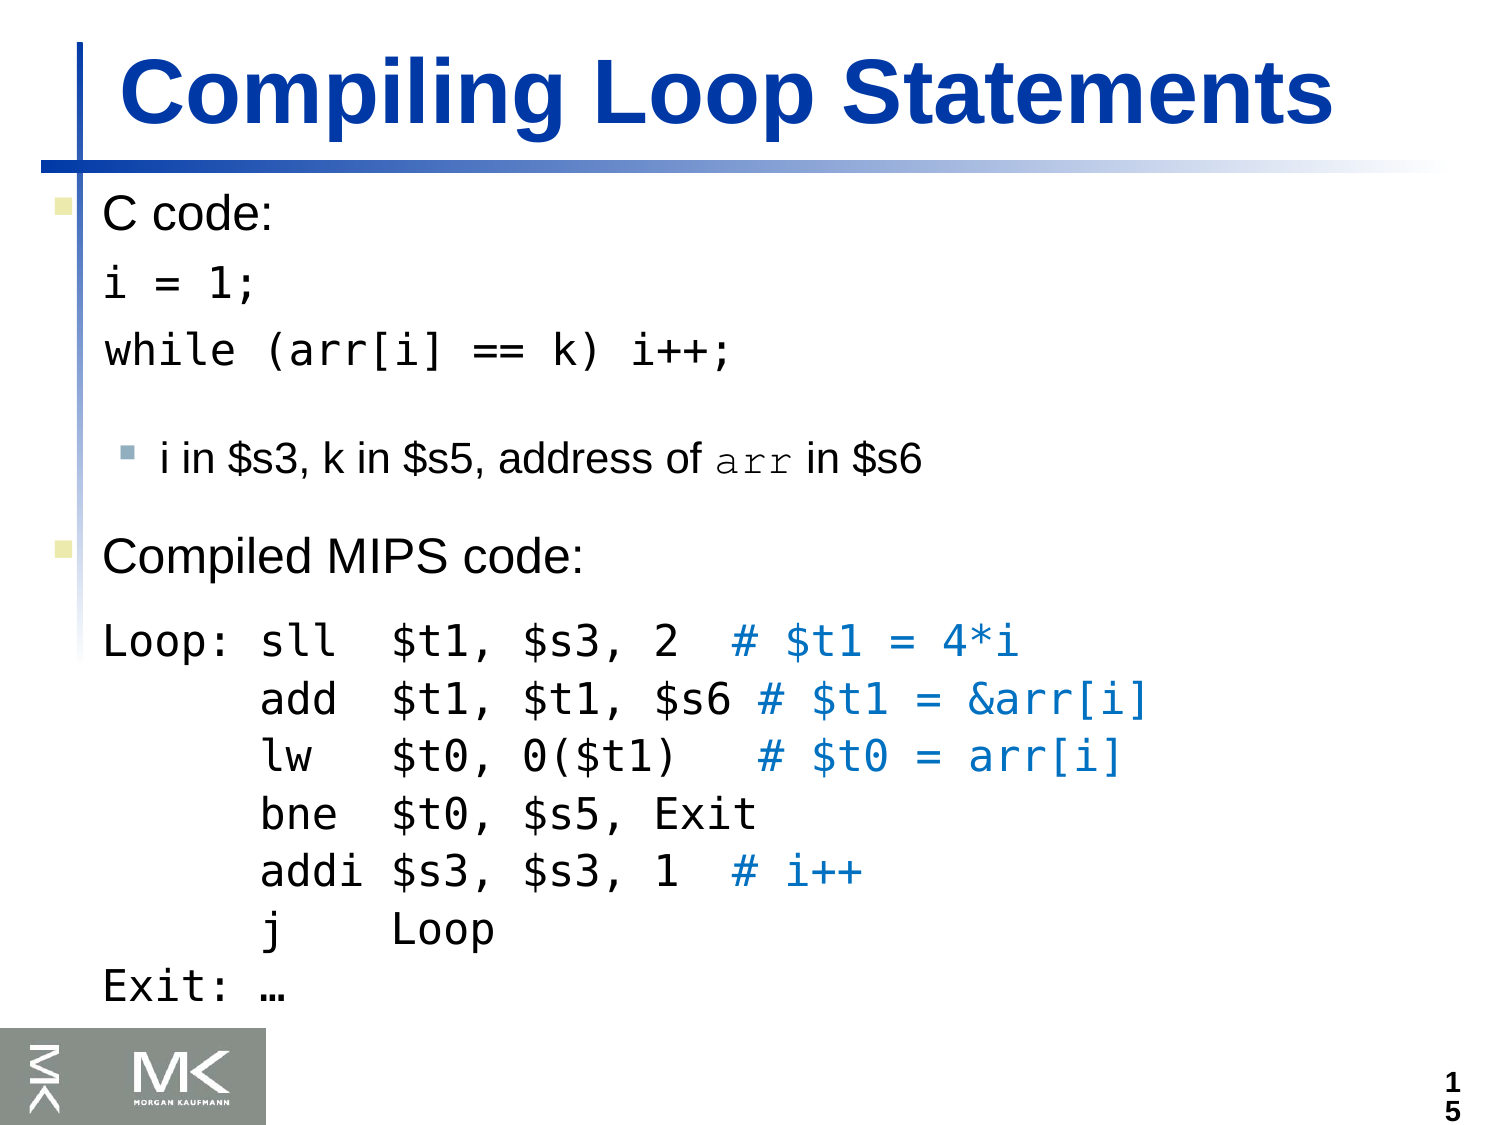

Compiling Loop Statements
C code:
	i = 1;
  while (arr[i] == k) i++;

i in $s3, k in $s5, address of arr in $s6

Compiled MIPS code:
	Loop: sll  $t1, $s3, 2  # $t1 = 4*i
      add  $t1, $t1, $s6 # $t1 = &arr[i]
      lw   $t0, 0($t1)   # $t0 = arr[i]
      bne  $t0, $s5, Exit
      addi $s3, $s3, 1  # i++
      j    Loop
Exit: …
15